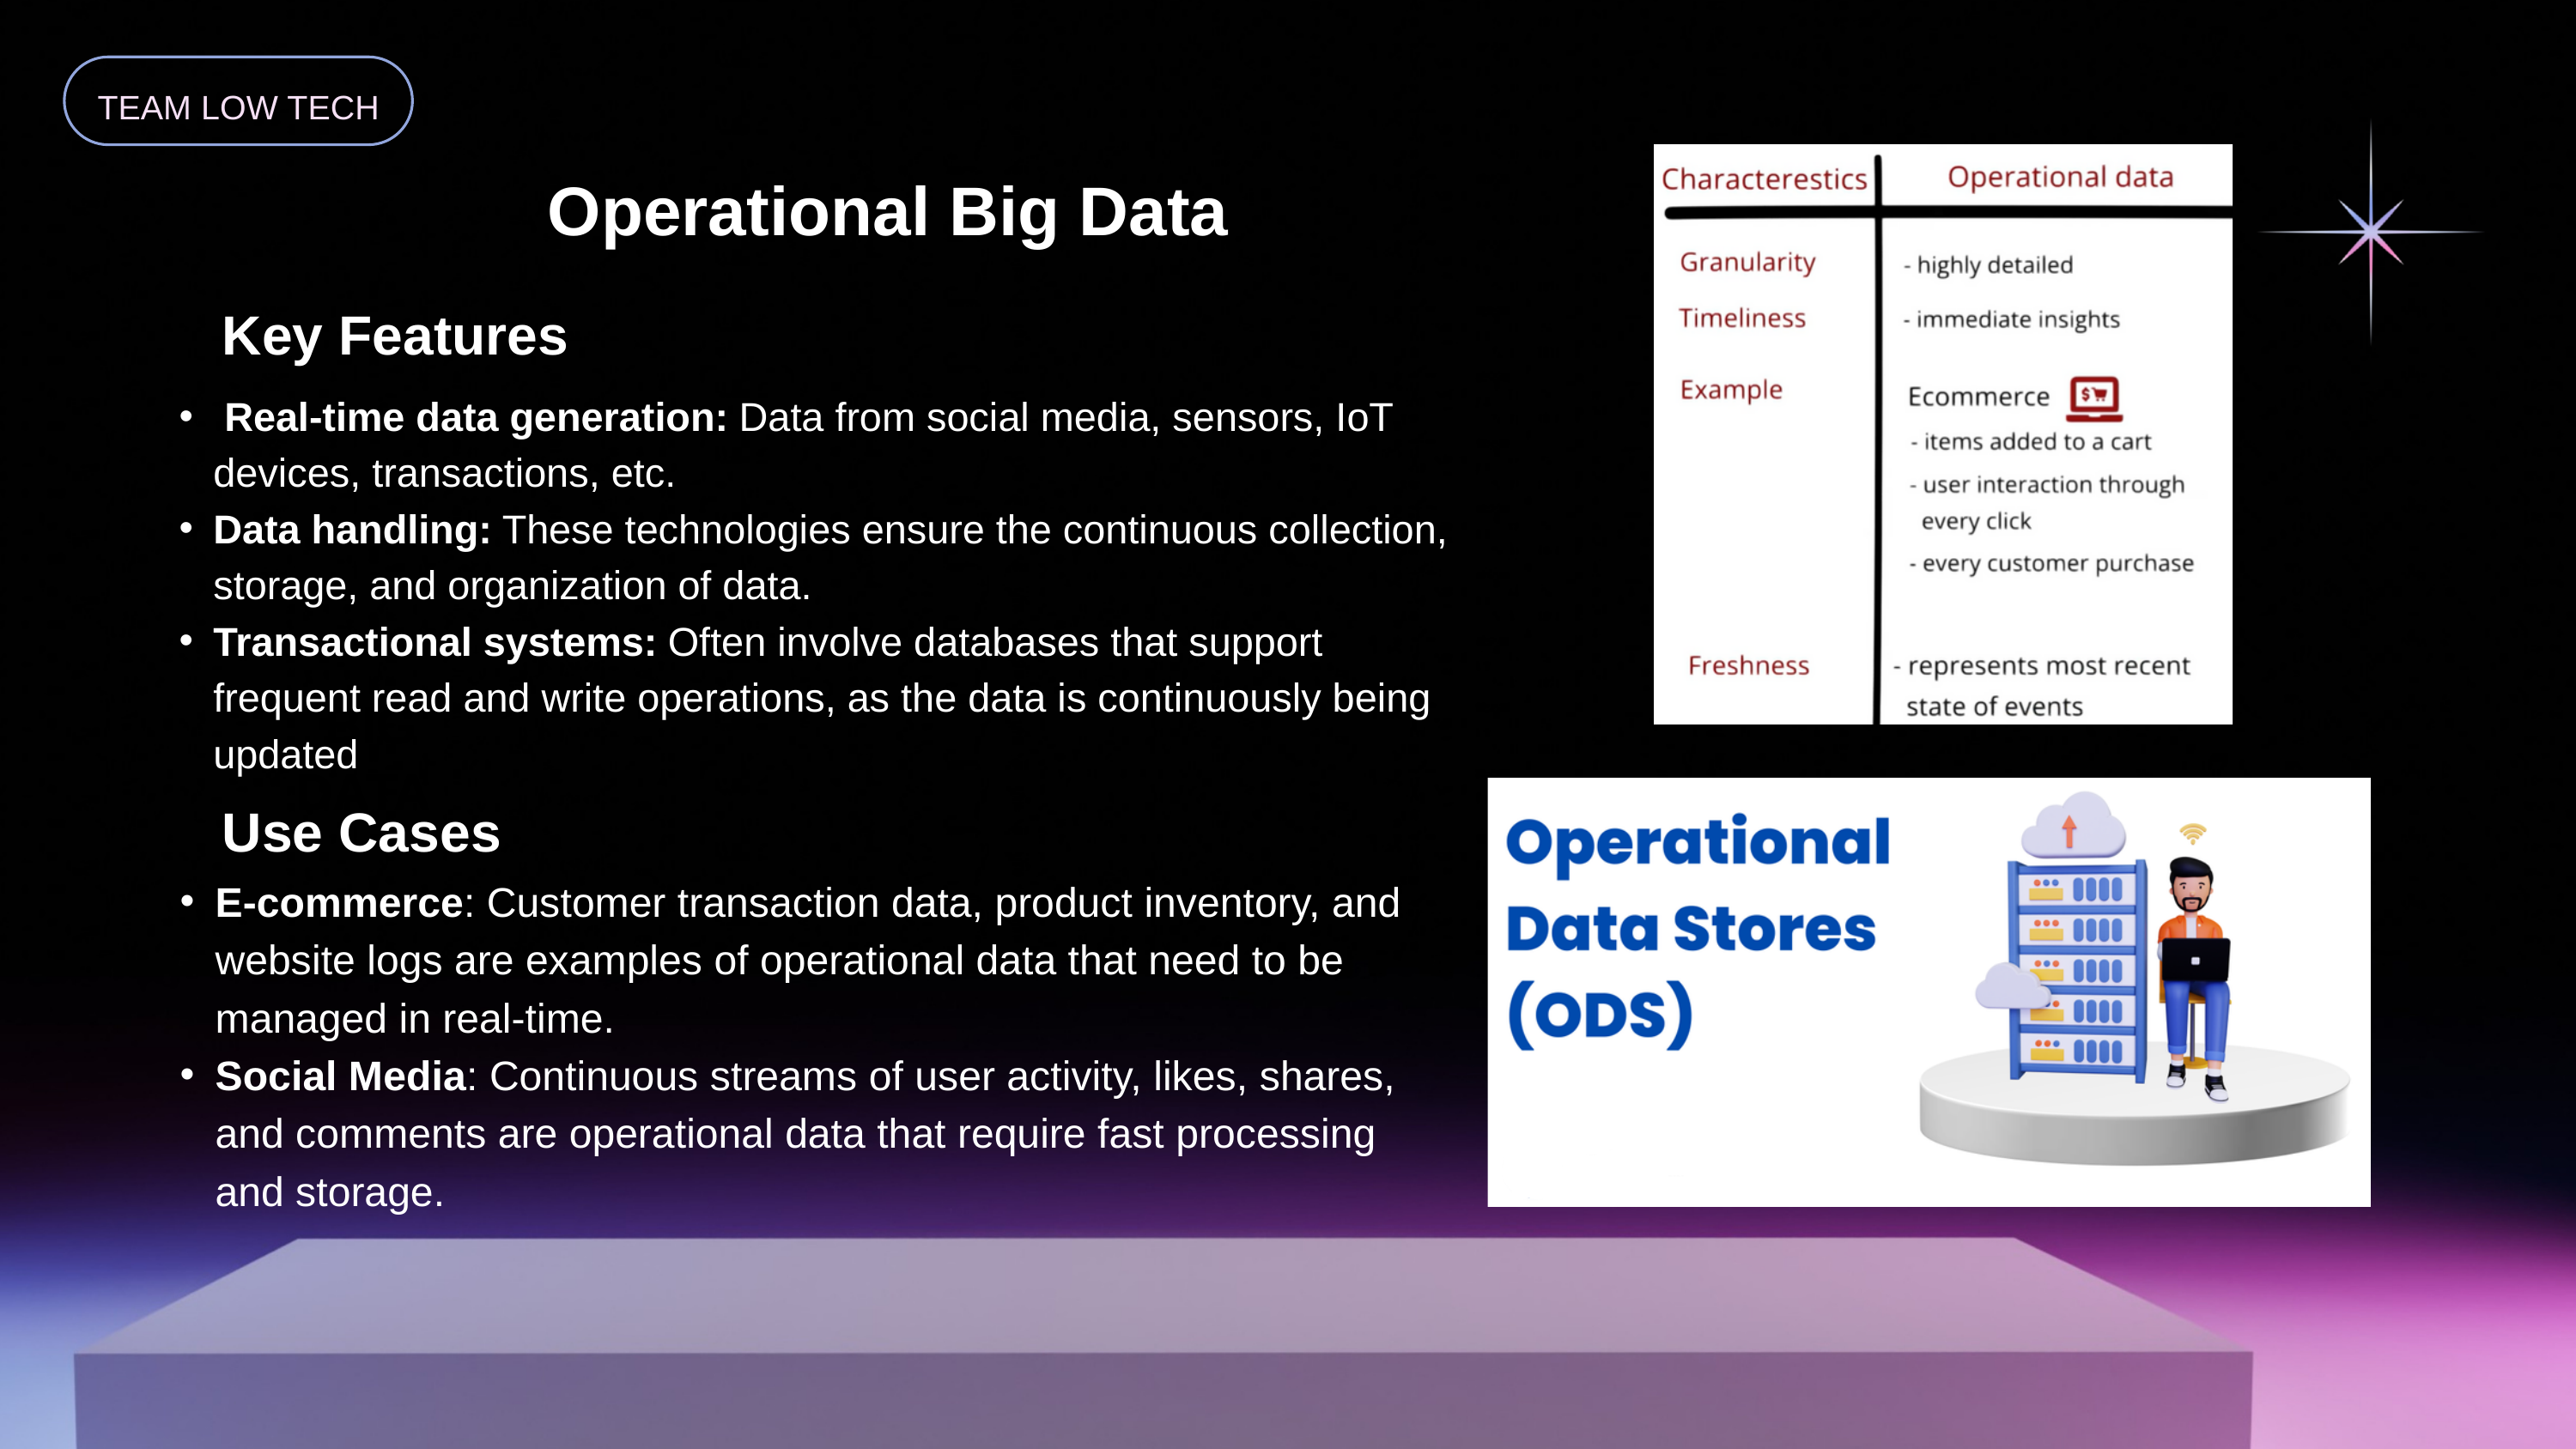

TEAM LOW TECH

Operational Big Data
Key Features
 Real-time data generation: Data from social media, sensors, IoT devices, transactions, etc.
Data handling: These technologies ensure the continuous collection, storage, and organization of data.
Transactional systems: Often involve databases that support frequent read and write operations, as the data is continuously being updated
  BIG
DATA

Use Cases
E-commerce: Customer transaction data, product inventory, and website logs are examples of operational data that need to be managed in real-time.
Social Media: Continuous streams of user activity, likes, shares, and comments are operational data that require fast processing and storage.